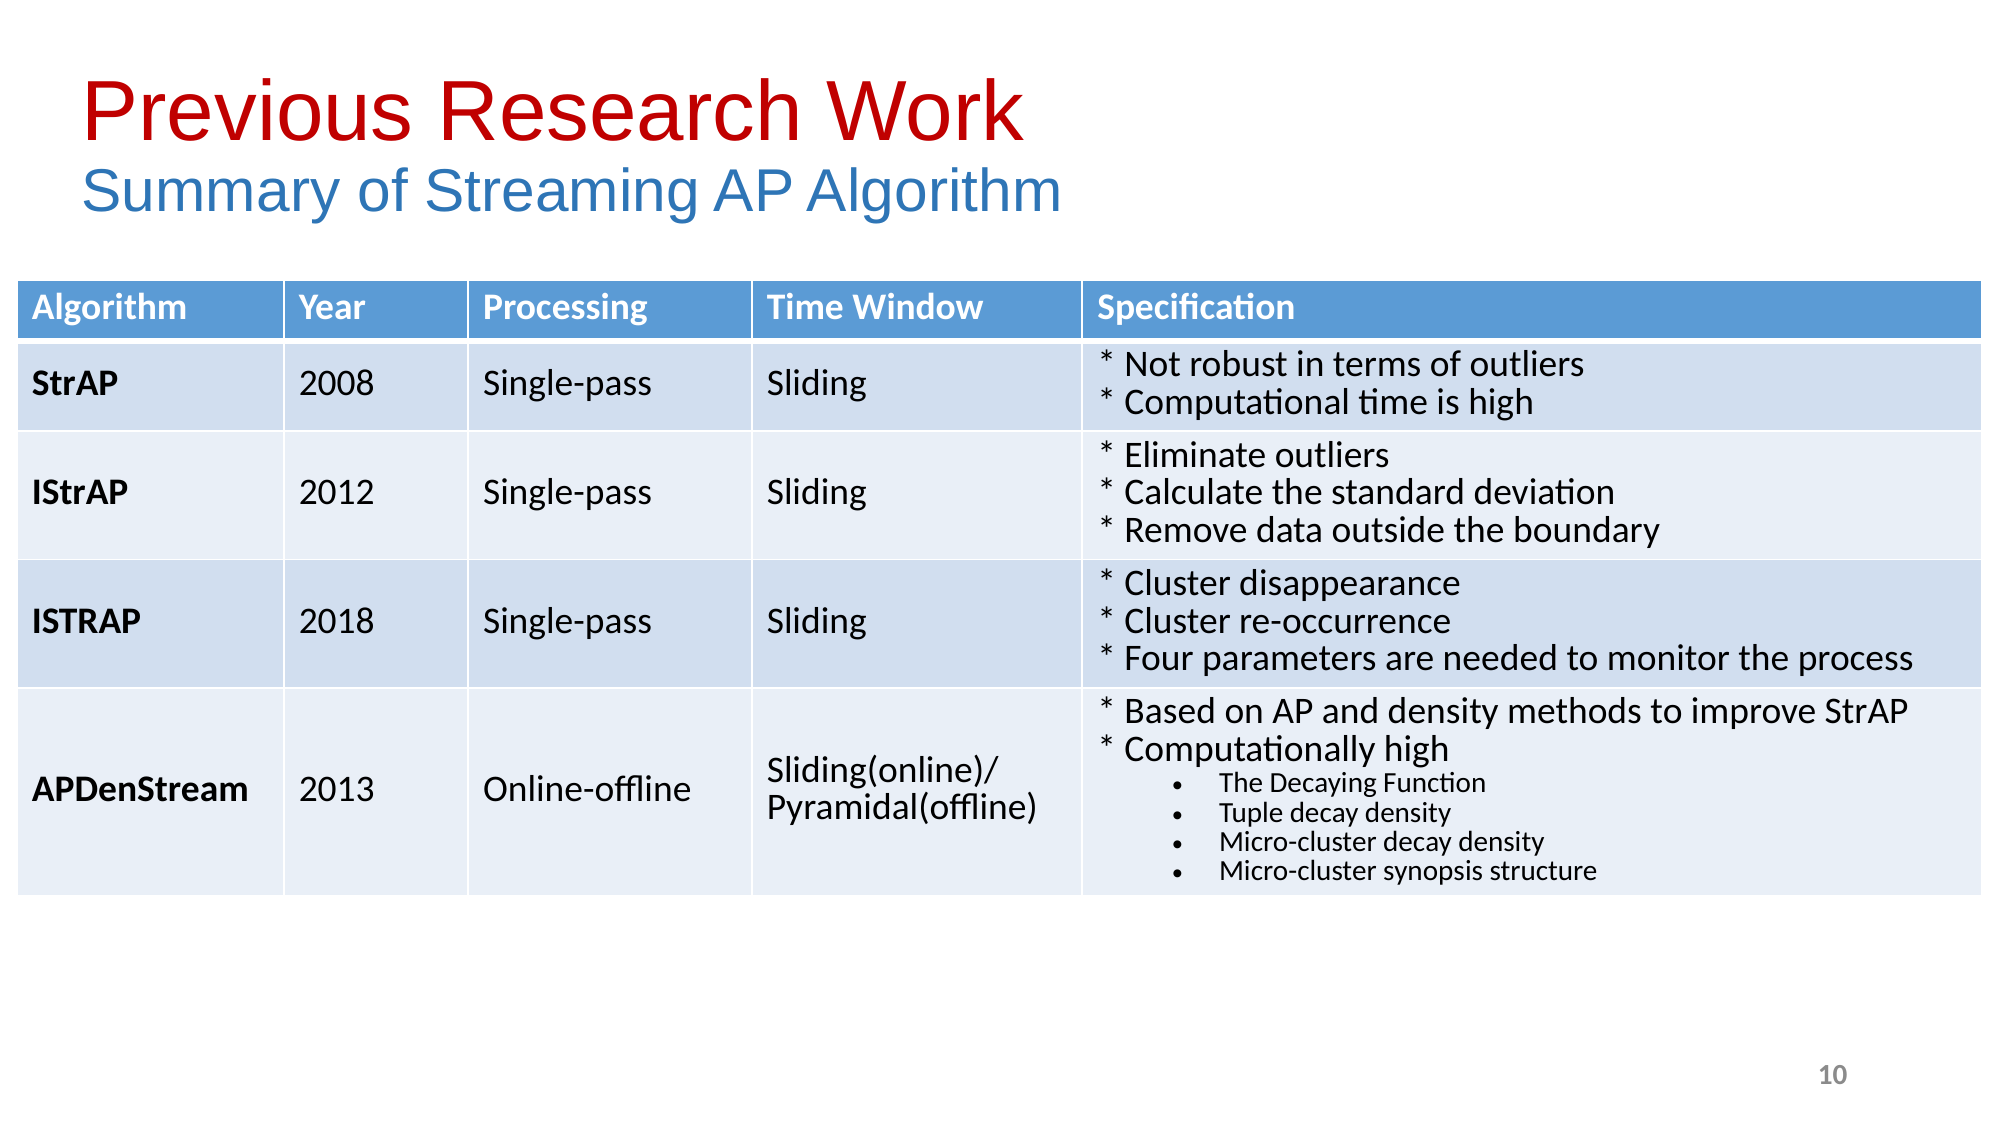

Previous Research Work
Summary of Streaming AP Algorithm
| Algorithm | Year | Processing | Time Window | Specification |
| --- | --- | --- | --- | --- |
| StrAP | 2008 | Single-pass | Sliding | \* Not robust in terms of outliers \* Computational time is high |
| IStrAP | 2012 | Single-pass | Sliding | \* Eliminate outliers \* Calculate the standard deviation \* Remove data outside the boundary |
| ISTRAP | 2018 | Single-pass | Sliding | \* Cluster disappearance \* Cluster re-occurrence \* Four parameters are needed to monitor the process |
| APDenStream | 2013 | Online-offline | Sliding(online)/ Pyramidal(offline) | \* Based on AP and density methods to improve StrAP \* Computationally high The Decaying Function Tuple decay density Micro-cluster decay density Micro-cluster synopsis structure |
10